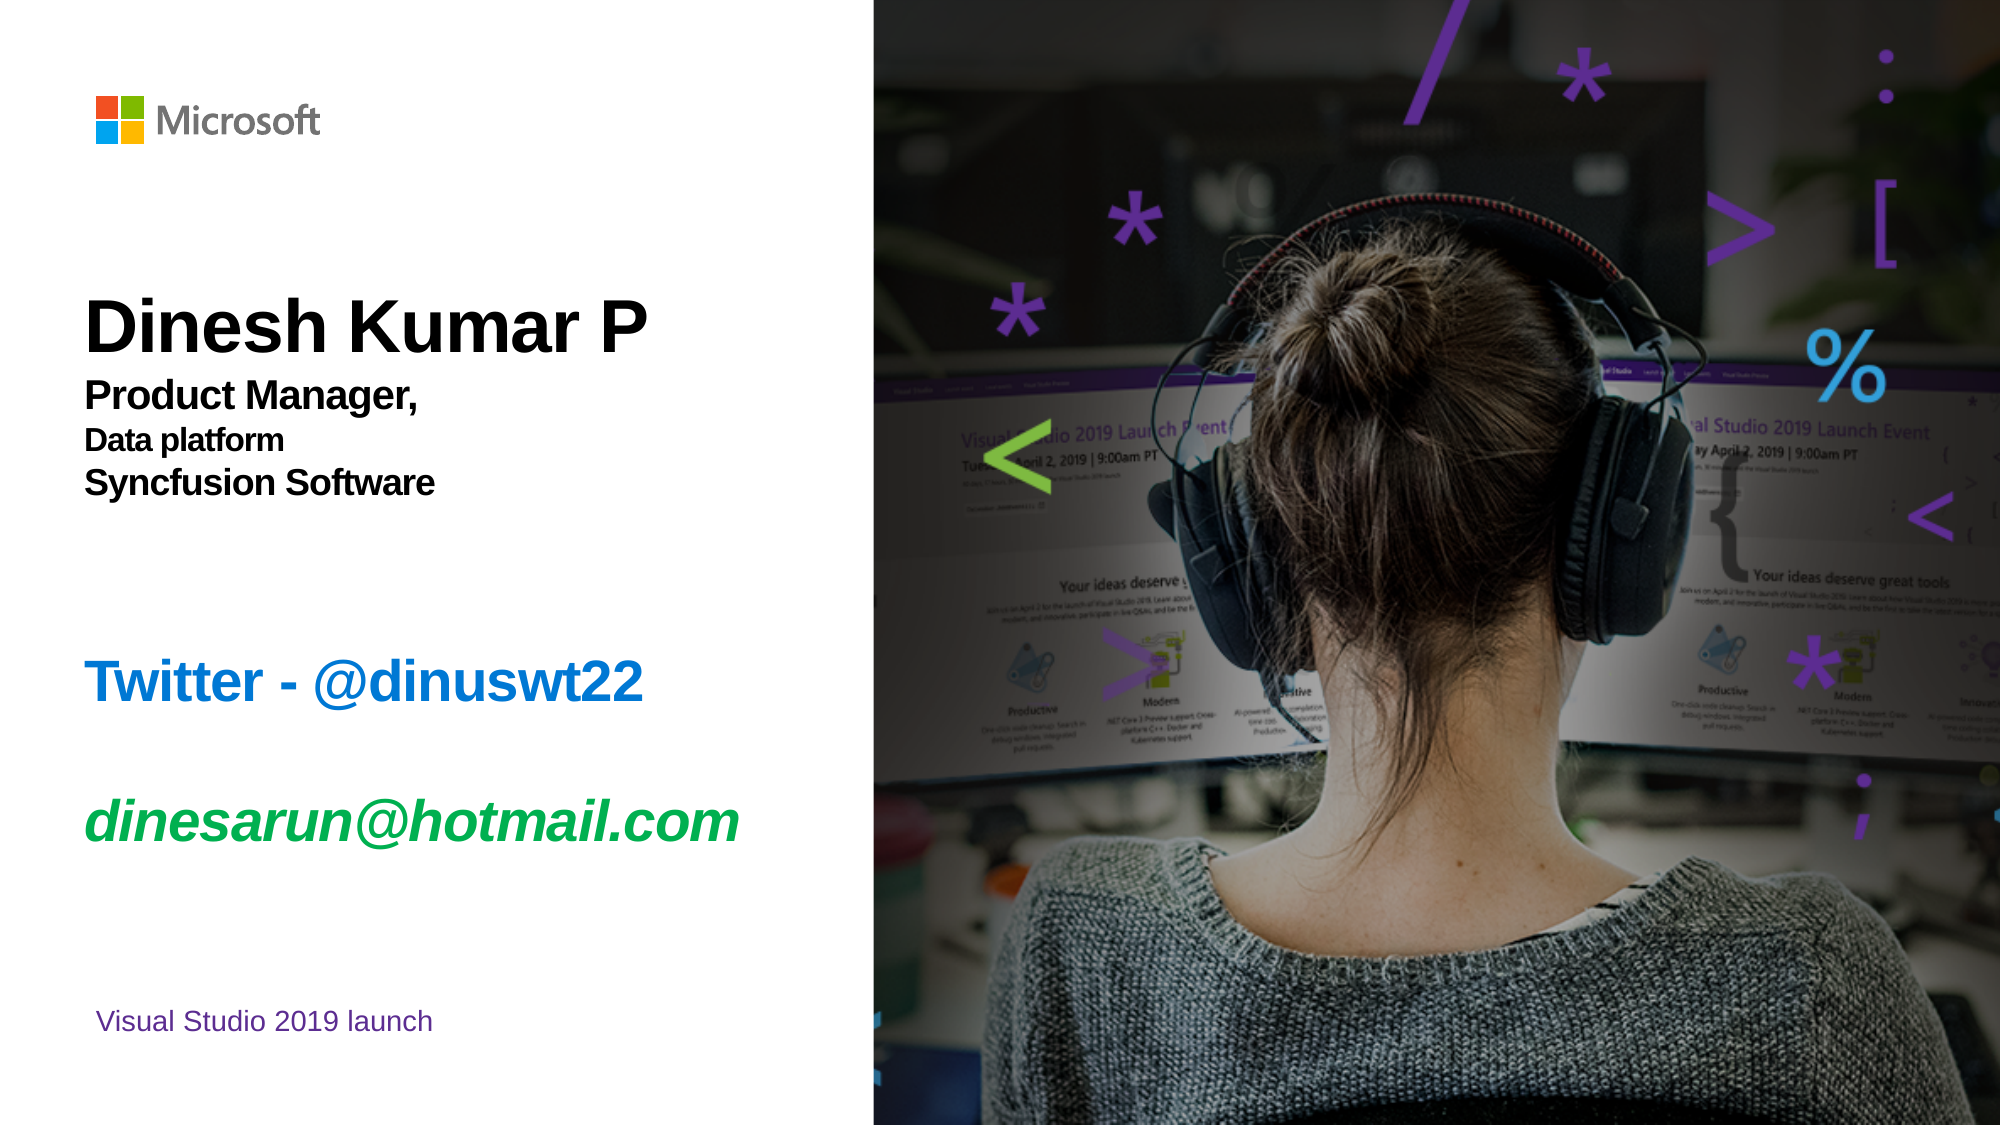

# Dinesh Kumar P Product Manager, Data platform Syncfusion Software Twitter - @dinuswt22 dinesarun@hotmail.com